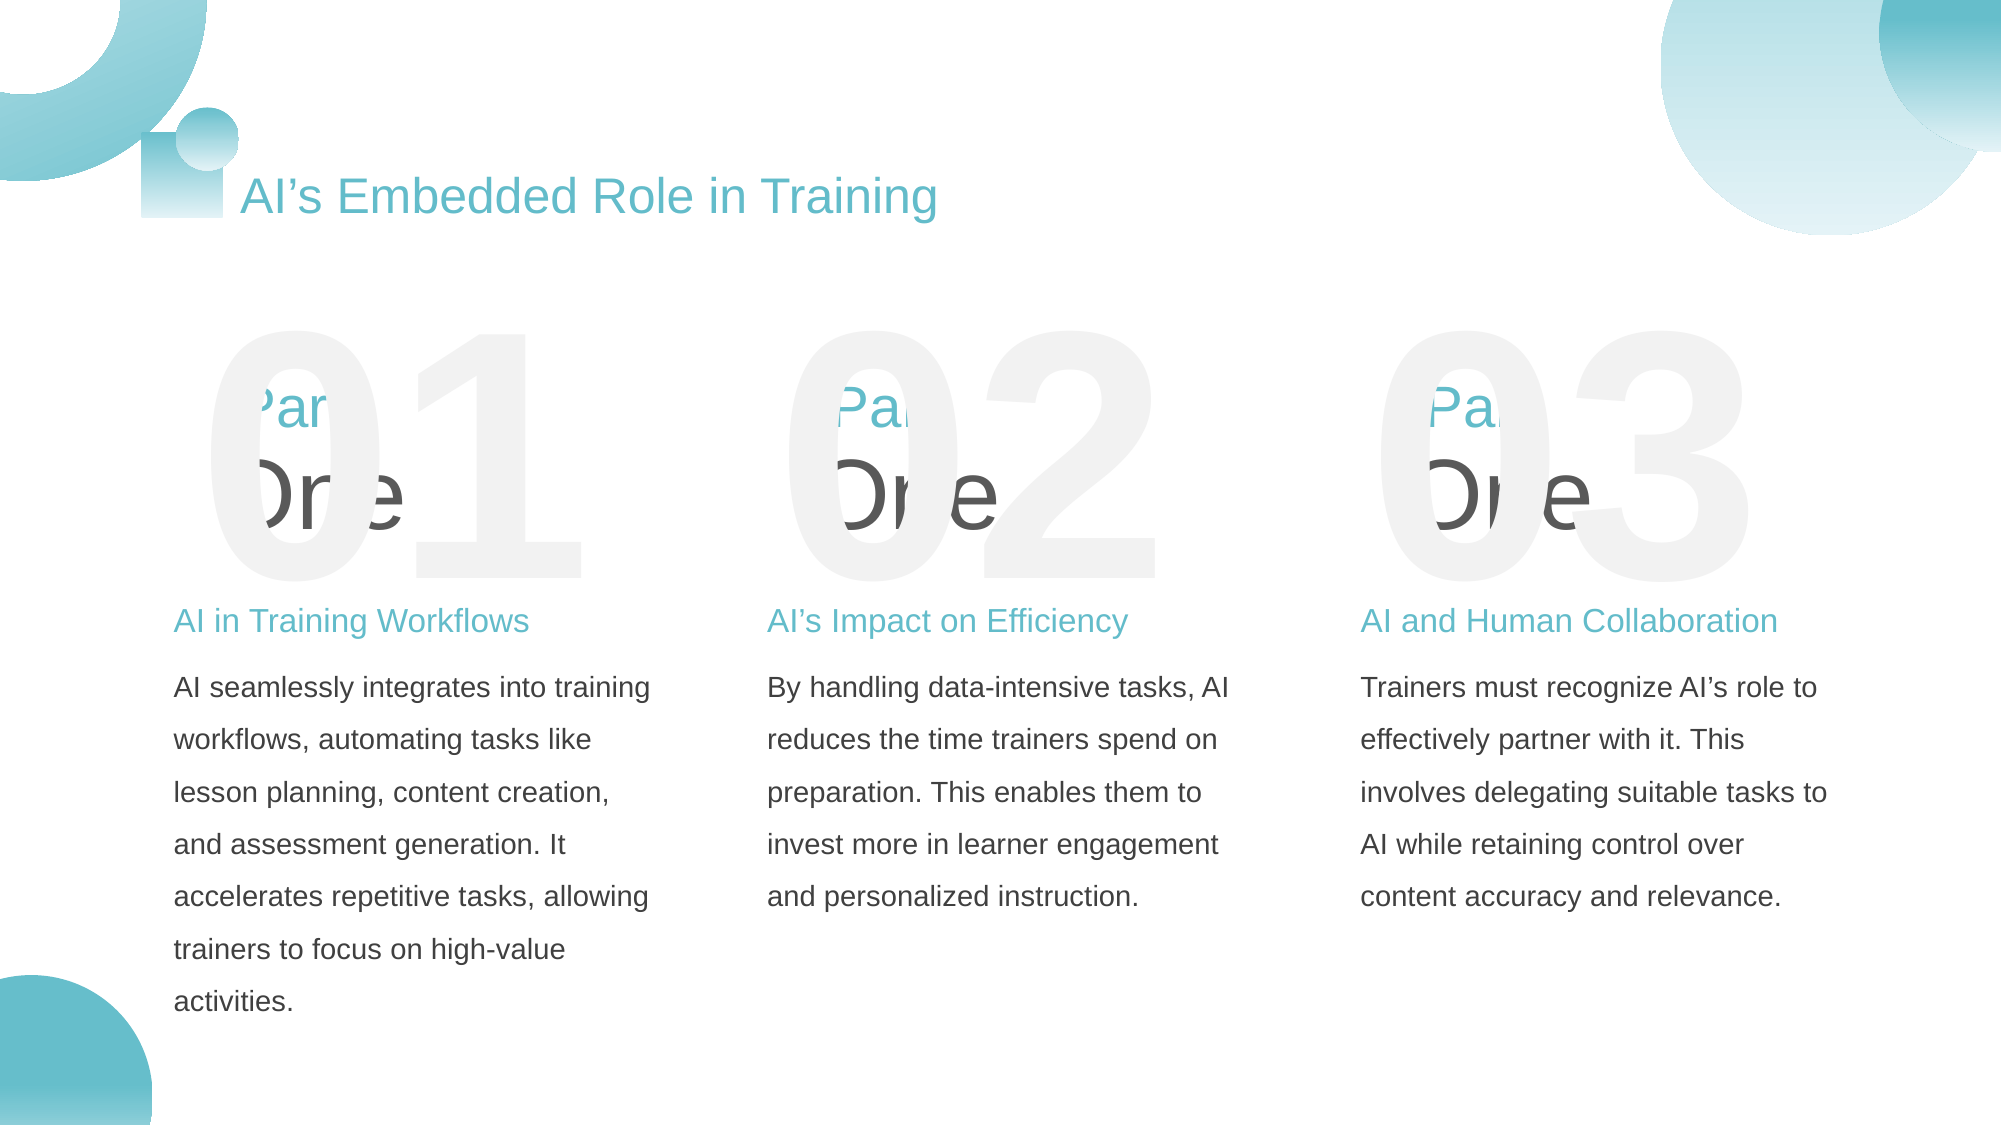

AI’s Embedded Role in Training
01
02
03
Part
Part
Part
One
One
One
AI in Training Workflows
AI’s Impact on Efficiency
AI and Human Collaboration
AI seamlessly integrates into training workflows, automating tasks like lesson planning, content creation, and assessment generation. It accelerates repetitive tasks, allowing trainers to focus on high-value activities.
By handling data-intensive tasks, AI reduces the time trainers spend on preparation. This enables them to invest more in learner engagement and personalized instruction.
Trainers must recognize AI’s role to effectively partner with it. This involves delegating suitable tasks to AI while retaining control over content accuracy and relevance.